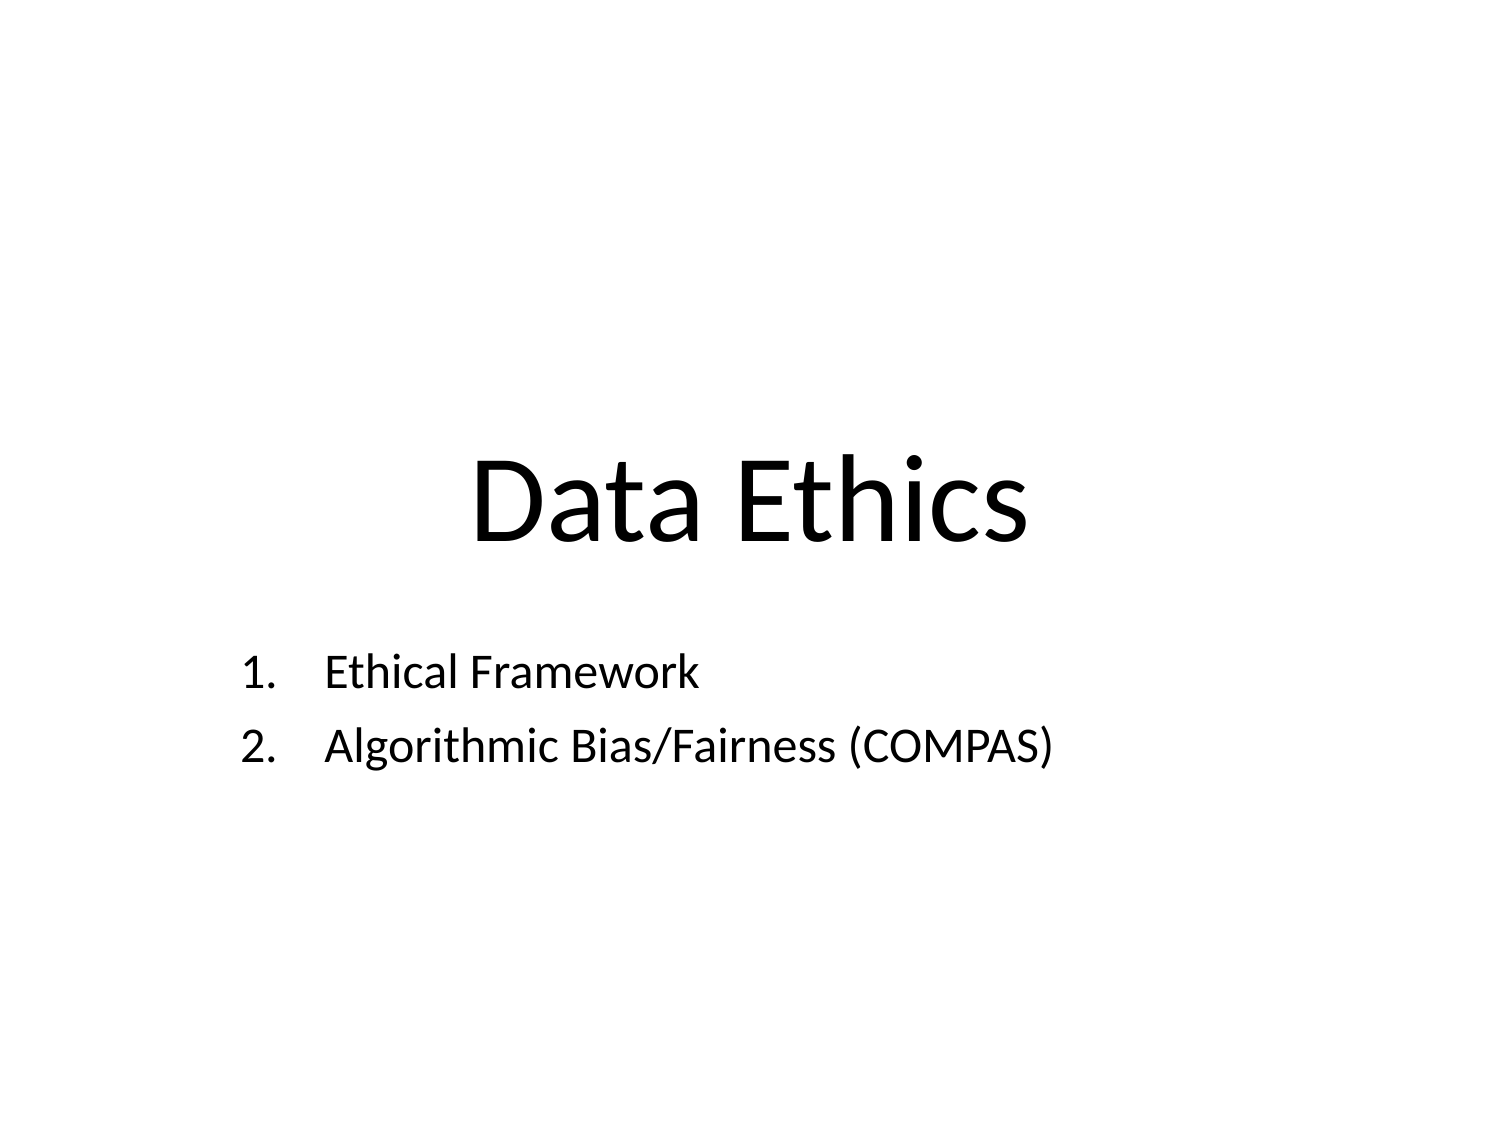

# Data Ethics
Ethical Framework
Algorithmic Bias/Fairness (COMPAS)